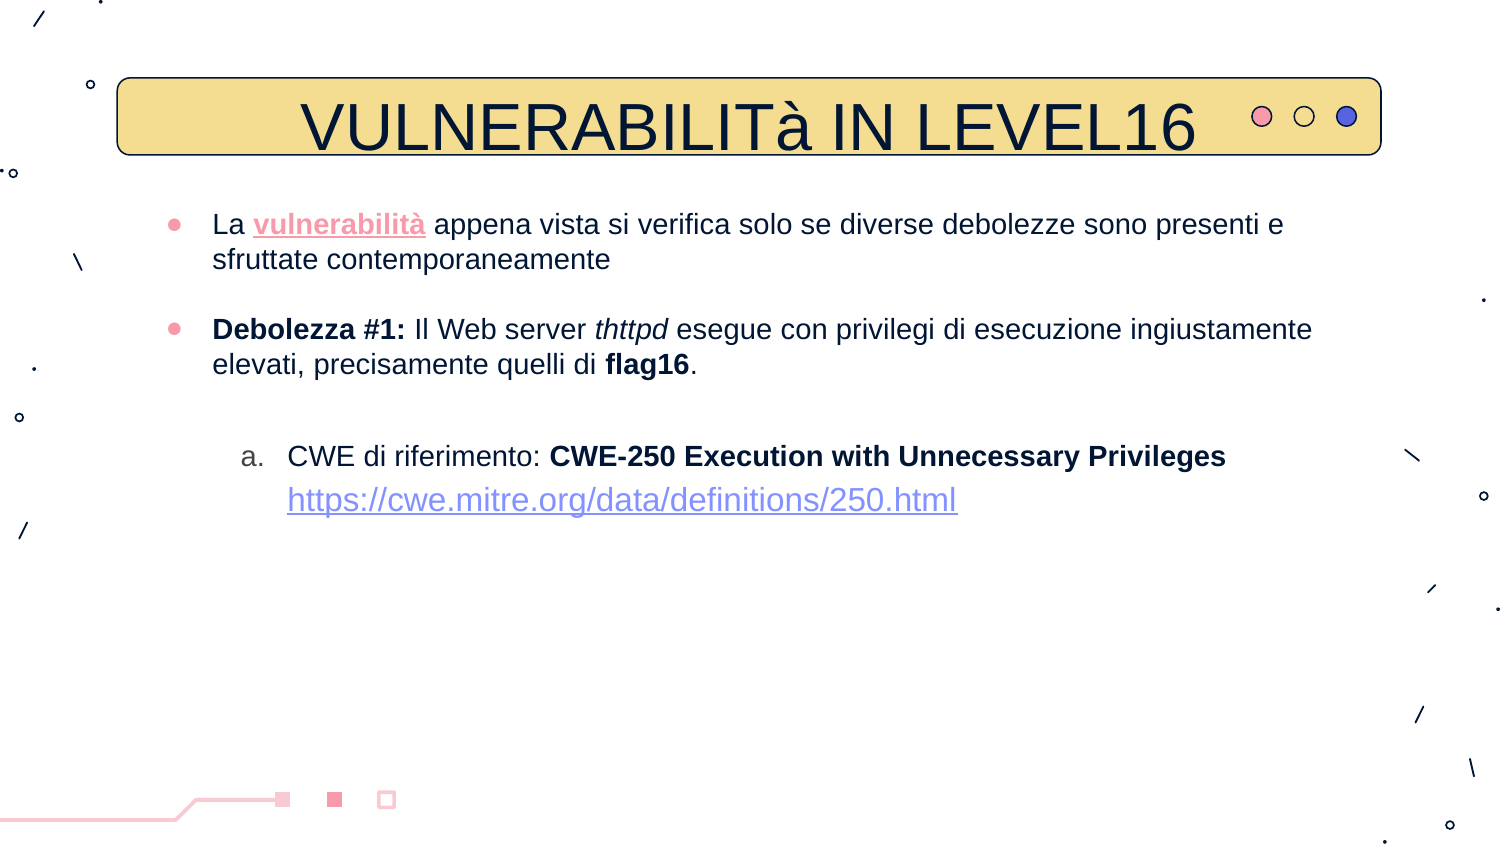

# VULNERABILITà IN LEVEL16

La vulnerabilità appena vista si verifica solo se diverse debolezze sono presenti e sfruttate contemporaneamente

Debolezza #1: Il Web server thttpd esegue con privilegi di esecuzione ingiustamente elevati, precisamente quelli di flag16.

CWE di riferimento: CWE-250 Execution with Unnecessary Privileges
https://cwe.mitre.org/data/definitions/250.html